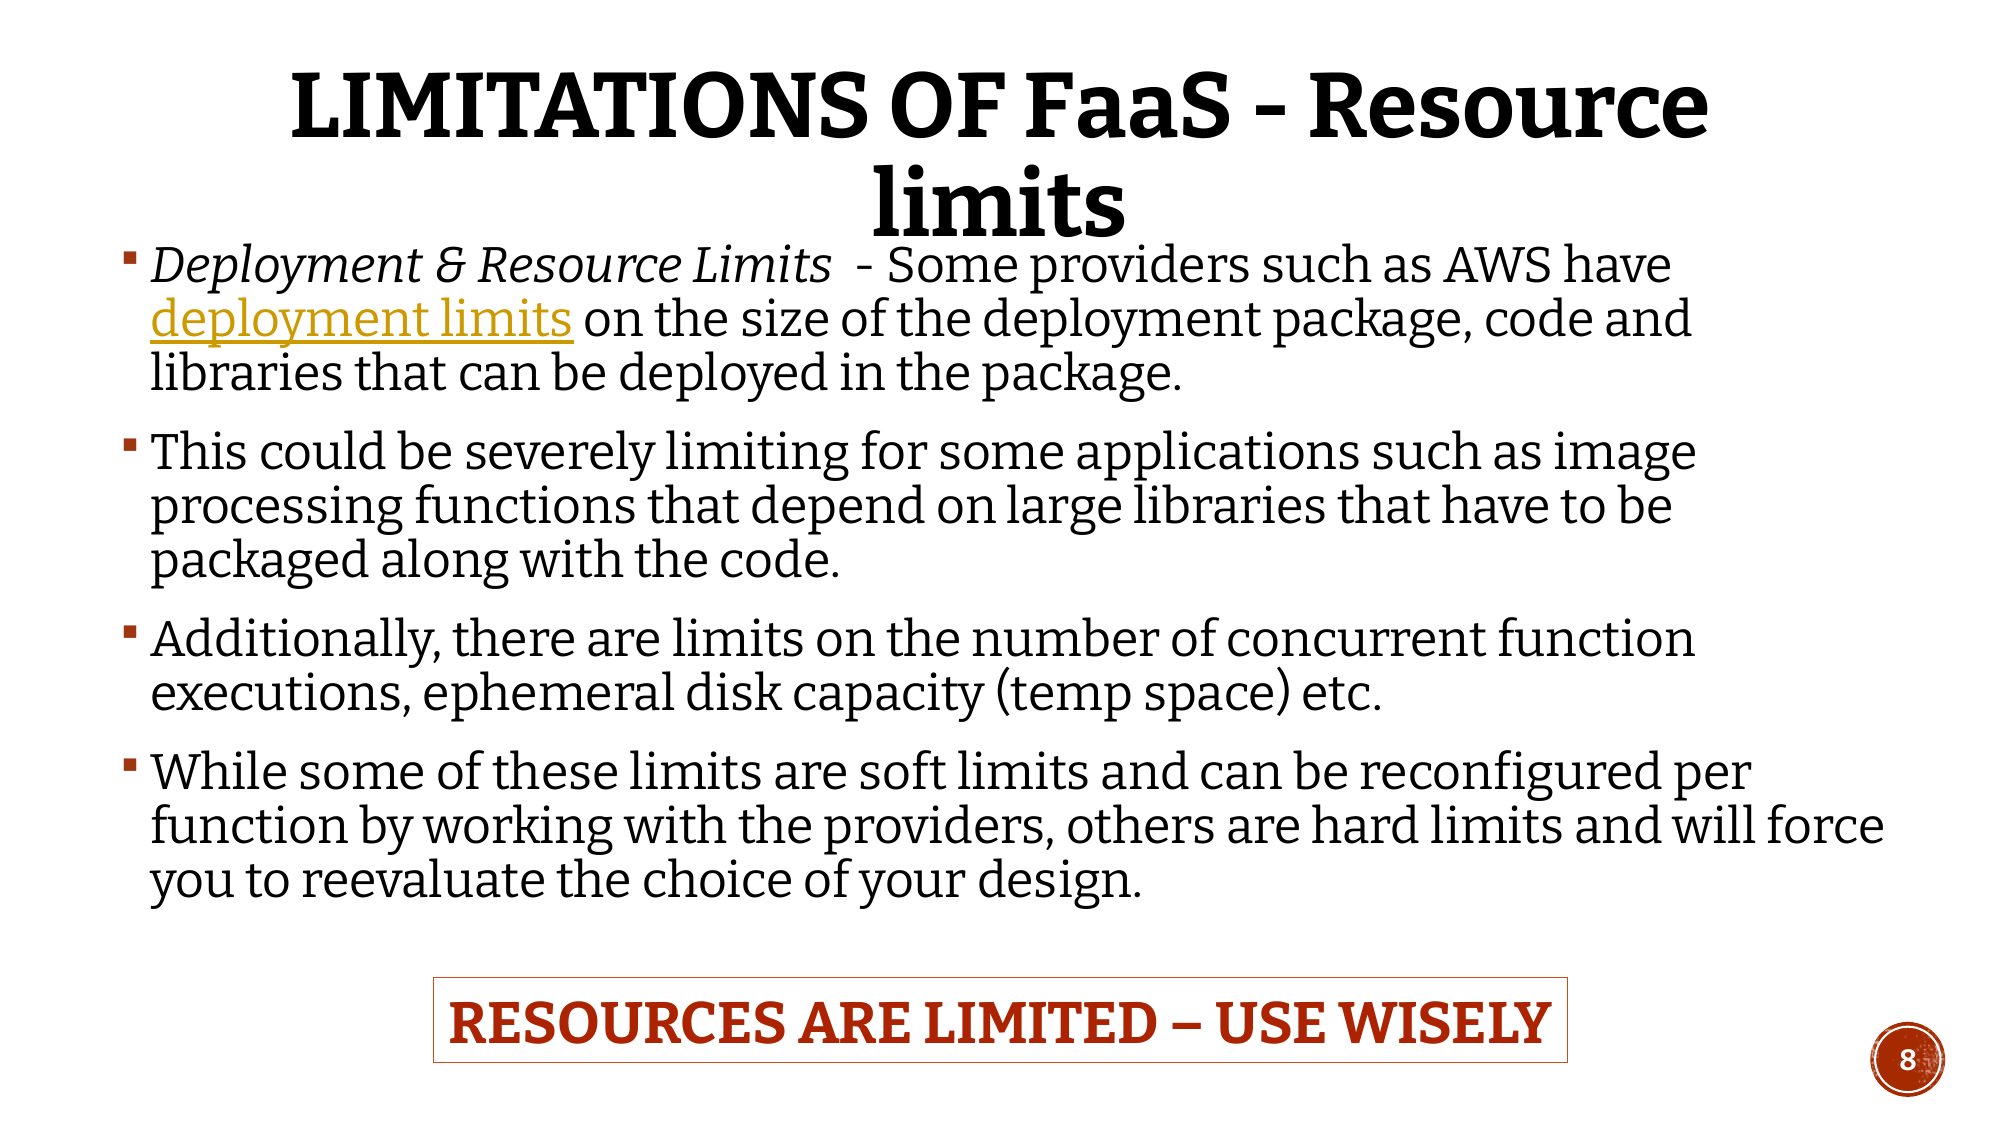

# Limitations of Faas - Resource limits
Deployment & Resource Limits  - Some providers such as AWS have deployment limits on the size of the deployment package, code and libraries that can be deployed in the package.
This could be severely limiting for some applications such as image processing functions that depend on large libraries that have to be packaged along with the code.
Additionally, there are limits on the number of concurrent function executions, ephemeral disk capacity (temp space) etc.
While some of these limits are soft limits and can be reconfigured per function by working with the providers, others are hard limits and will force you to reevaluate the choice of your design.
Resources are limited – Use Wisely
8